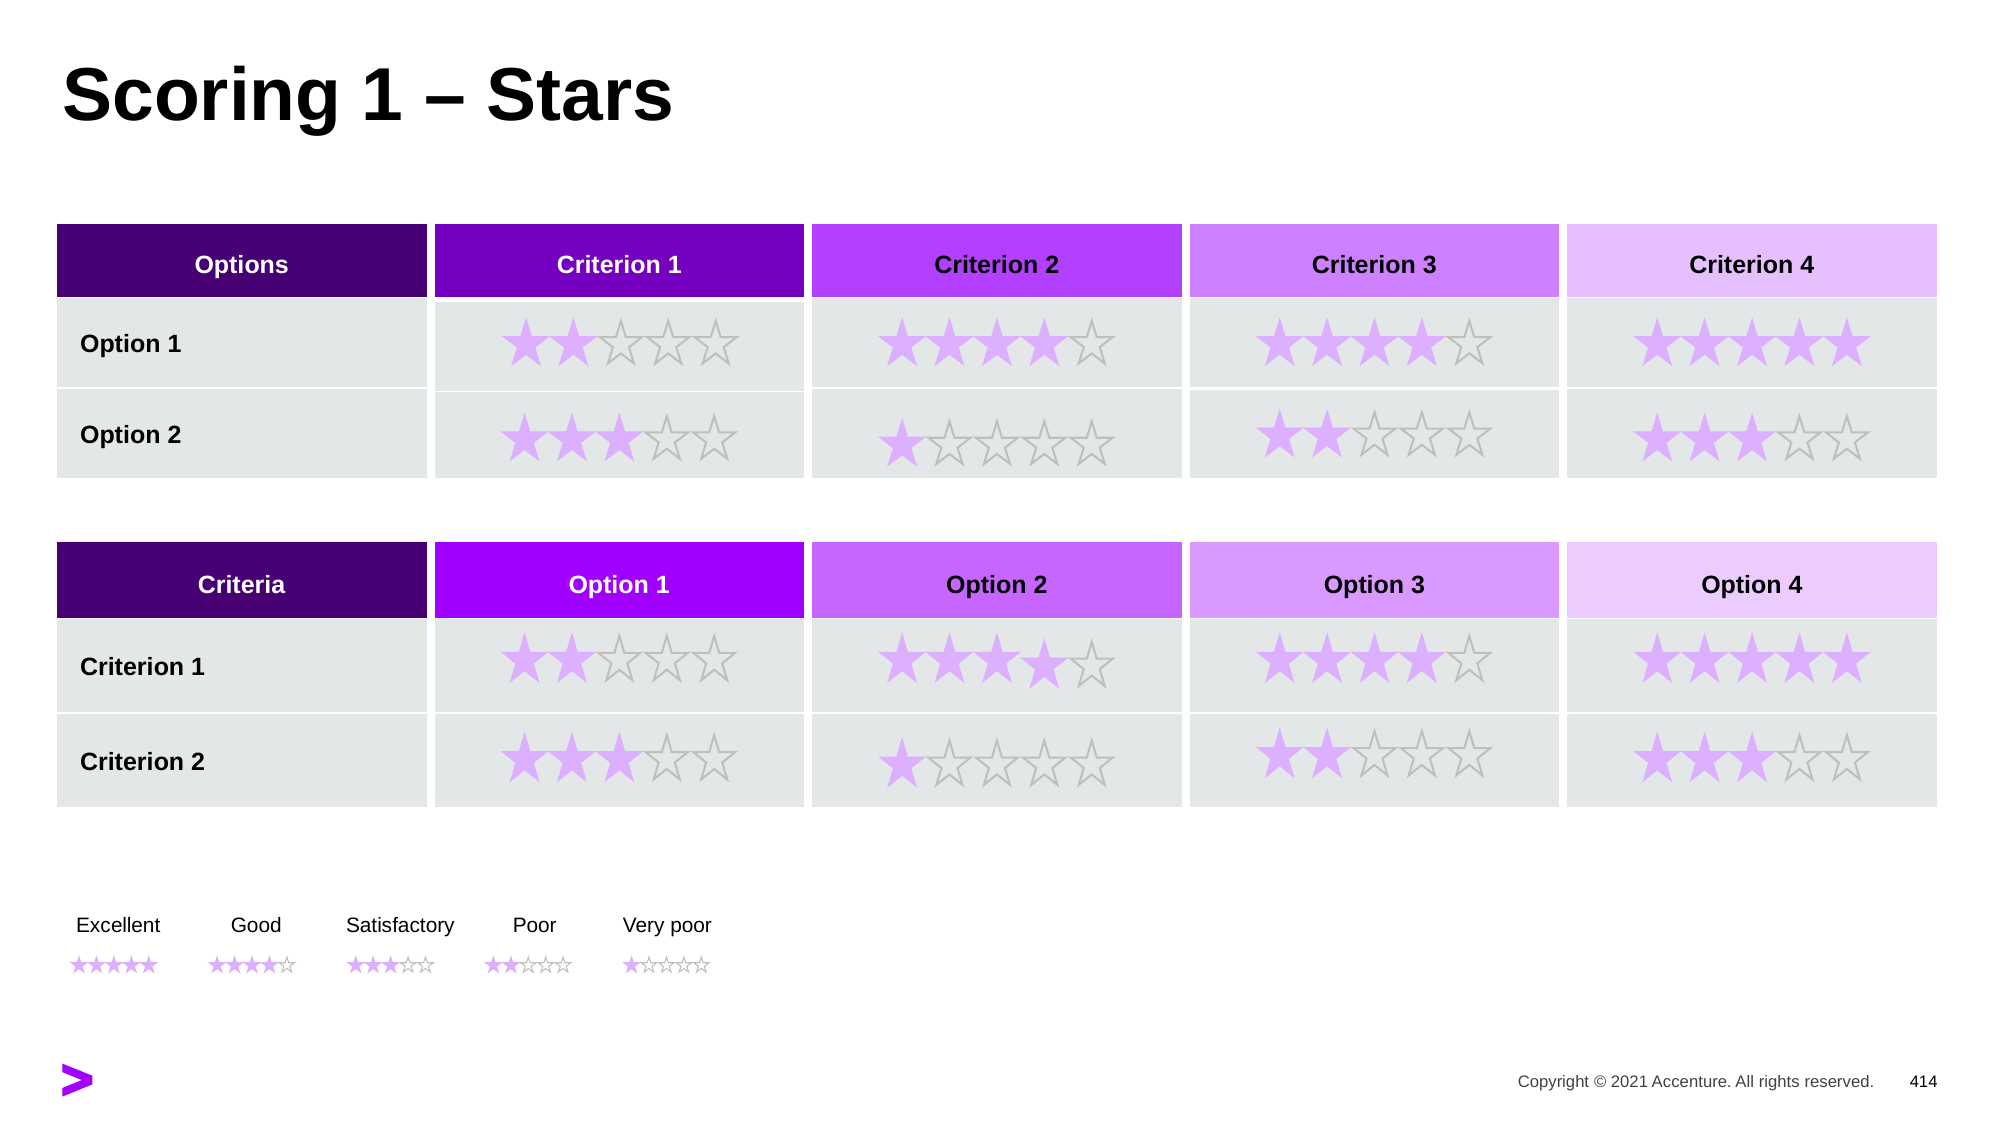

# Scoring 1 – Stars
Options
Option 1
Option 2
Criterion 1

Criterion 2

Criterion 3

Criterion 4

Criteria
Criterion 1
Criterion 2
Option 1

Option 2

Option 3

Option 4

Excellent

Good

Satisfactory

Poor

Very poor

Copyright © 2021 Accenture. All rights reserved.
414